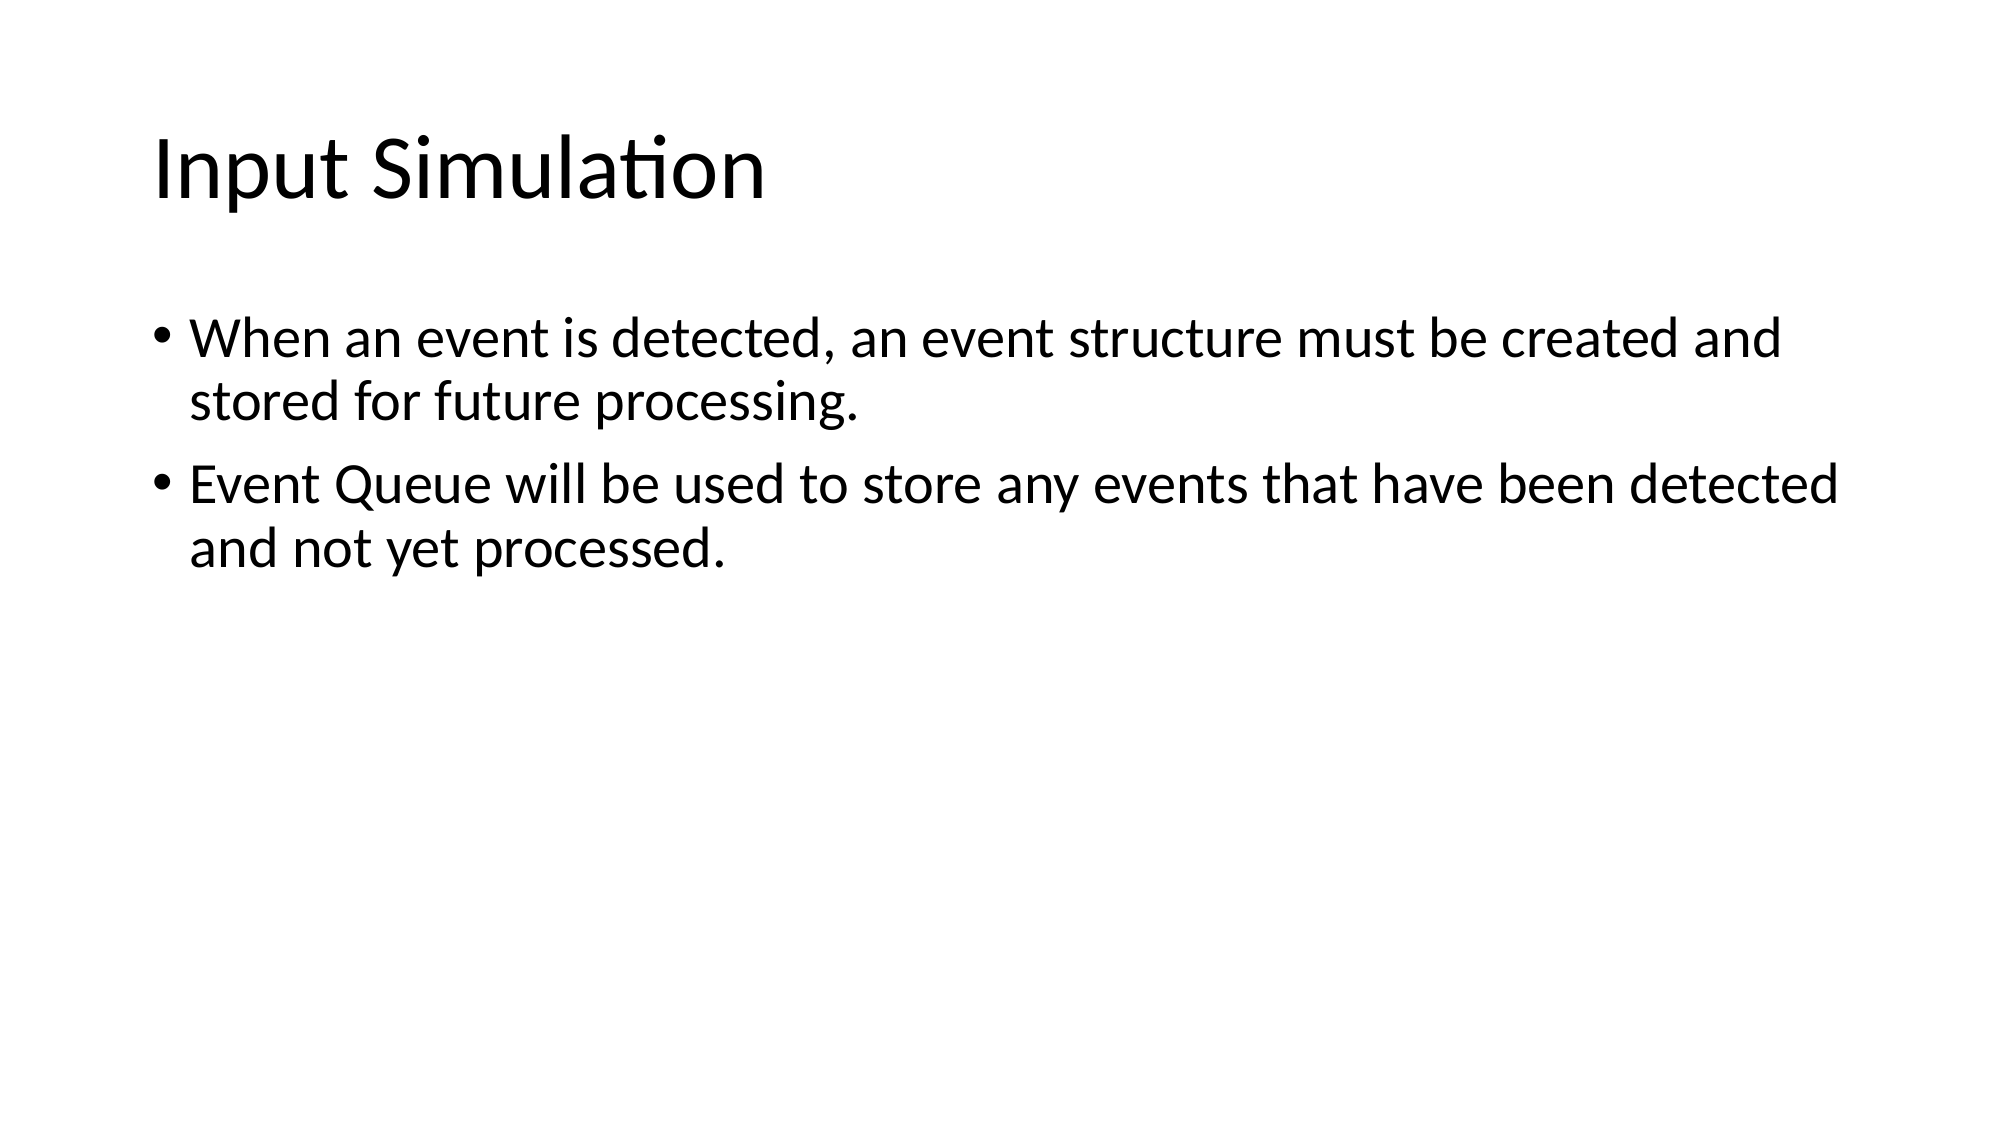

# Input Simulation
When an event is detected, an event structure must be created and stored for future processing.
Event Queue will be used to store any events that have been detected and not yet processed.